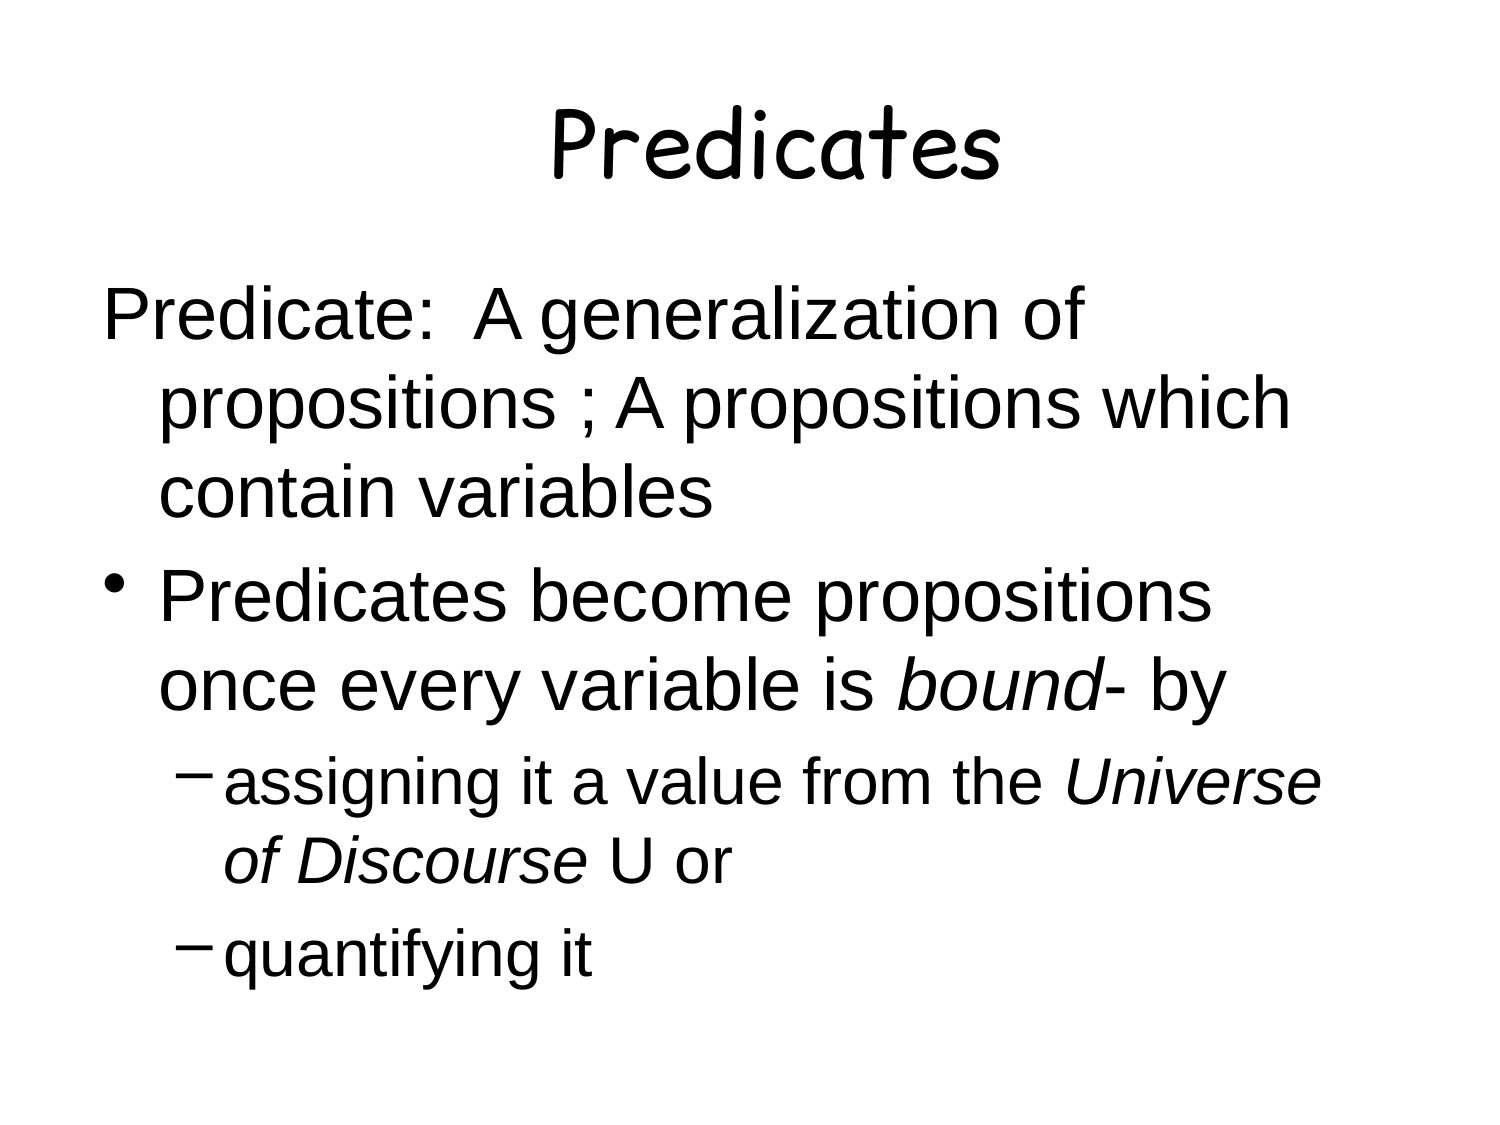

Predicates
Predicate:  A generalization of propositions ; A propositions which contain variables
Predicates become propositions once every variable is bound- by
assigning it a value from the Universe of Discourse U or
quantifying it
P. 1